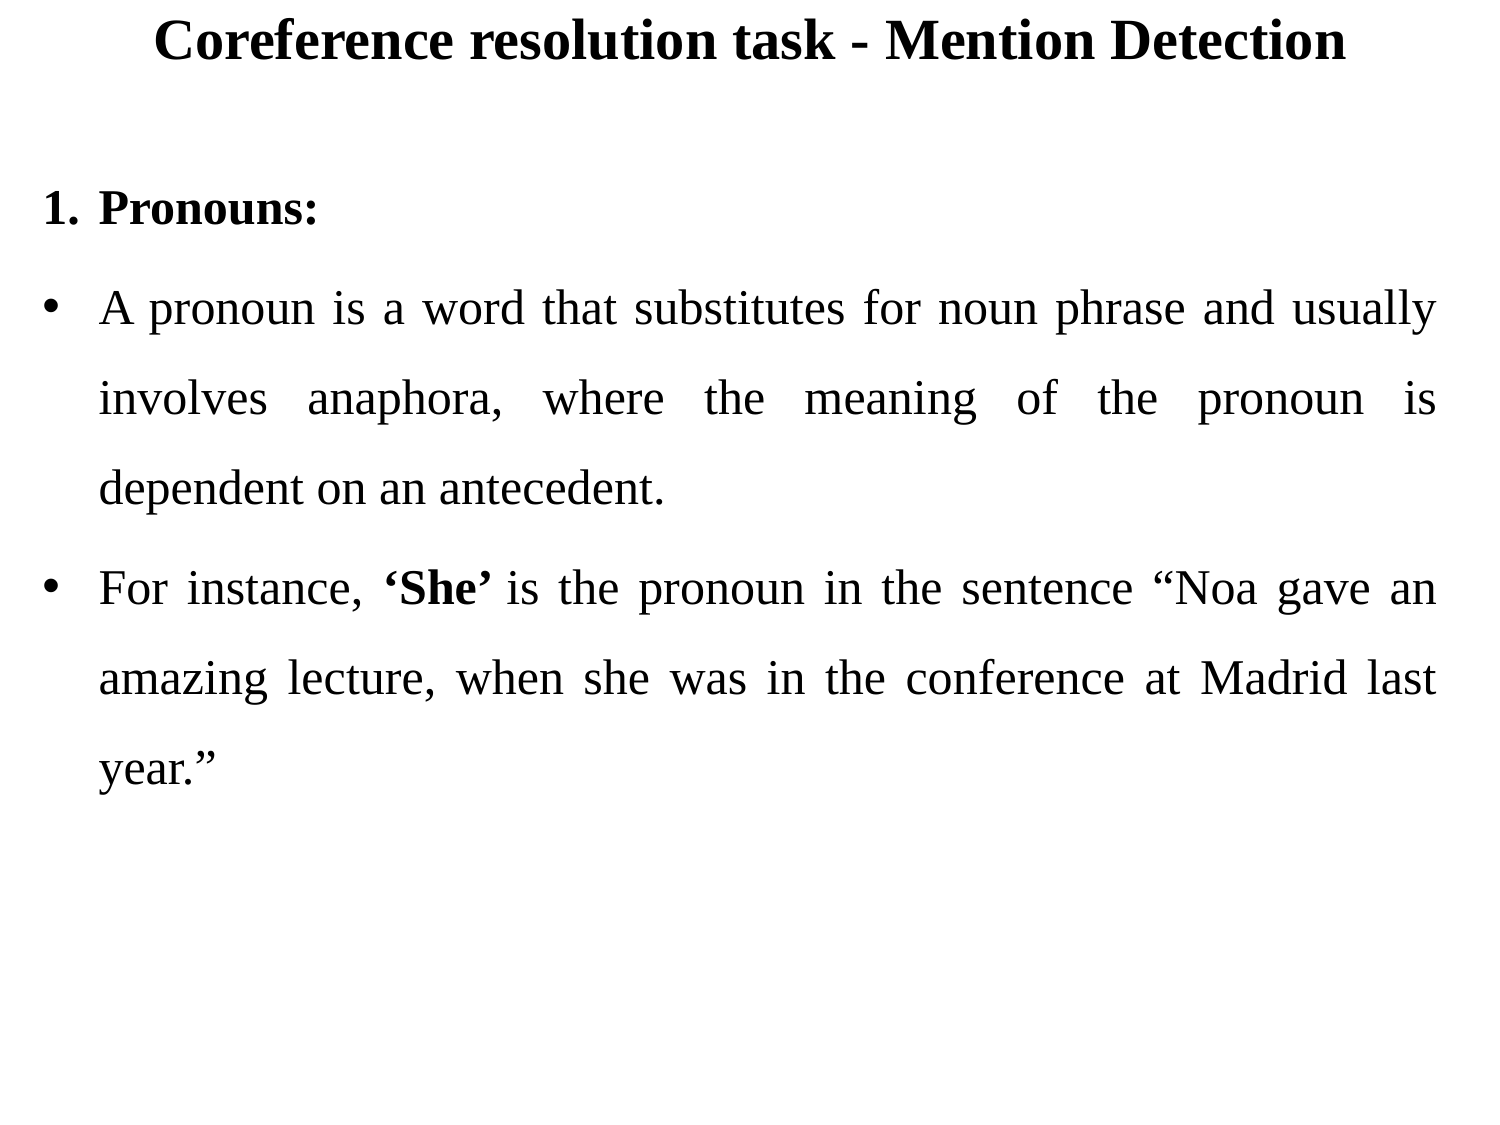

# Coreference resolution task - Mention Detection

Pronouns:
A pronoun is a word that substitutes for noun phrase and usually involves anaphora, where the meaning of the pronoun is dependent on an antecedent.
For instance, ‘She’ is the pronoun in the sentence “Noa gave an amazing lecture, when she was in the conference at Madrid last year.”